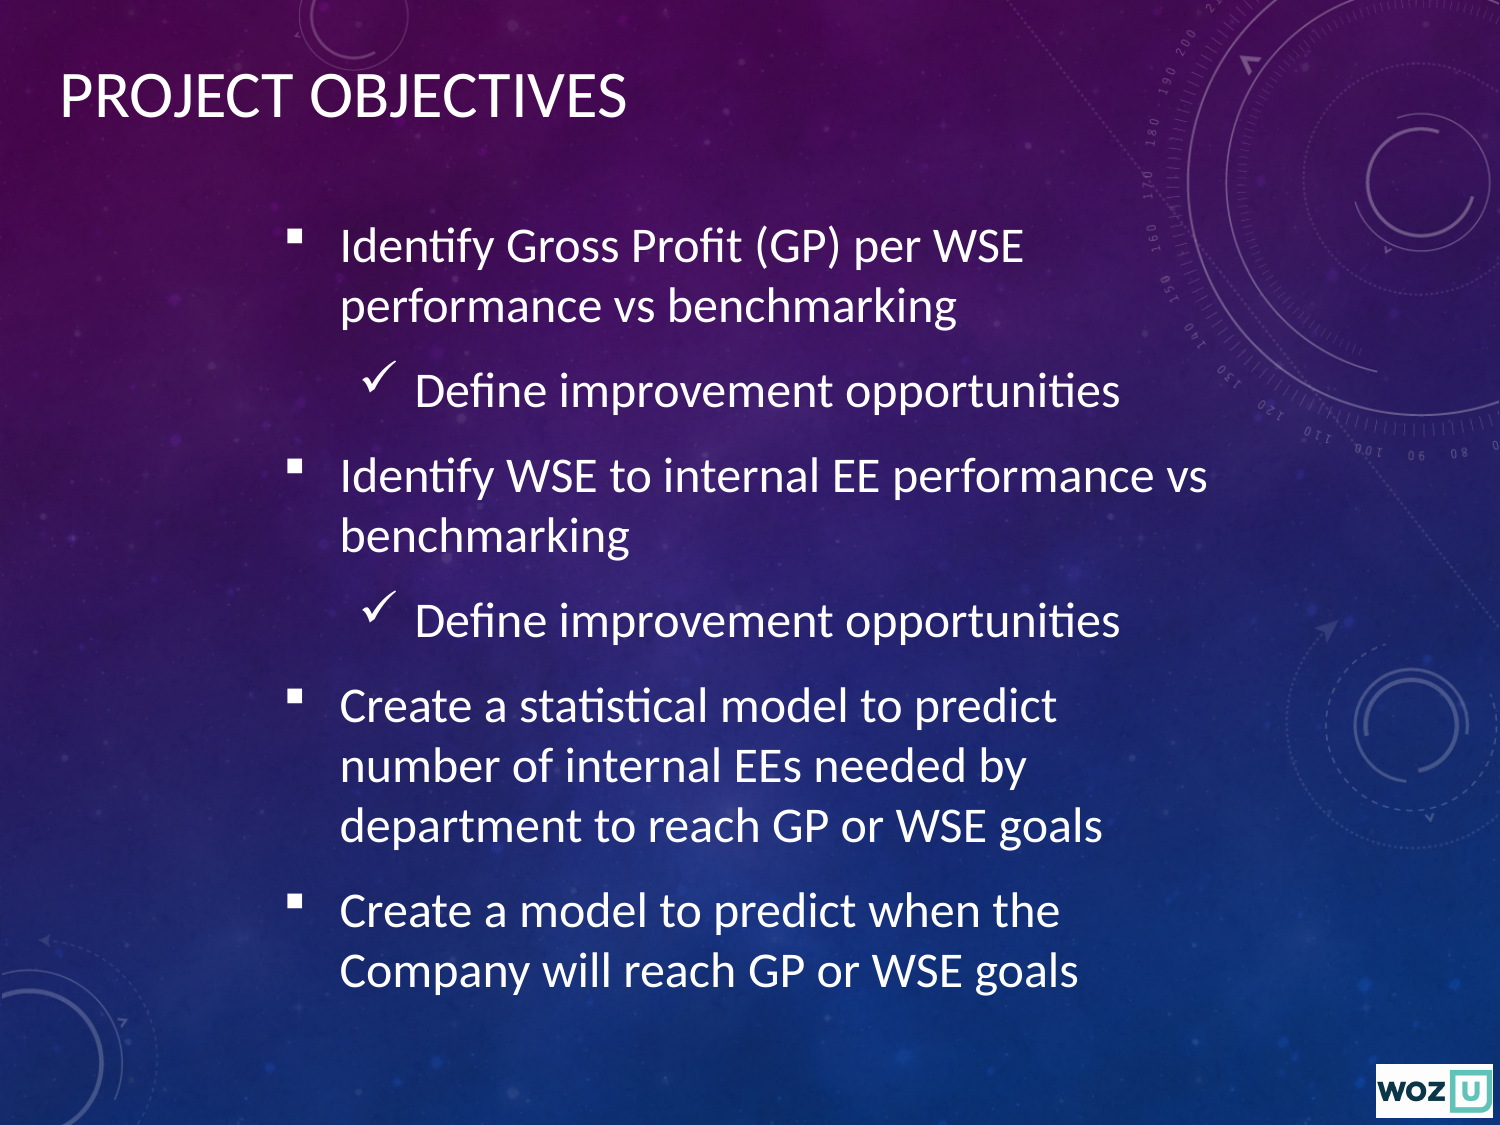

Project objectives
Identify Gross Profit (GP) per WSE performance vs benchmarking
Define improvement opportunities
Identify WSE to internal EE performance vs benchmarking
Define improvement opportunities
Create a statistical model to predict number of internal EEs needed by department to reach GP or WSE goals
Create a model to predict when the Company will reach GP or WSE goals